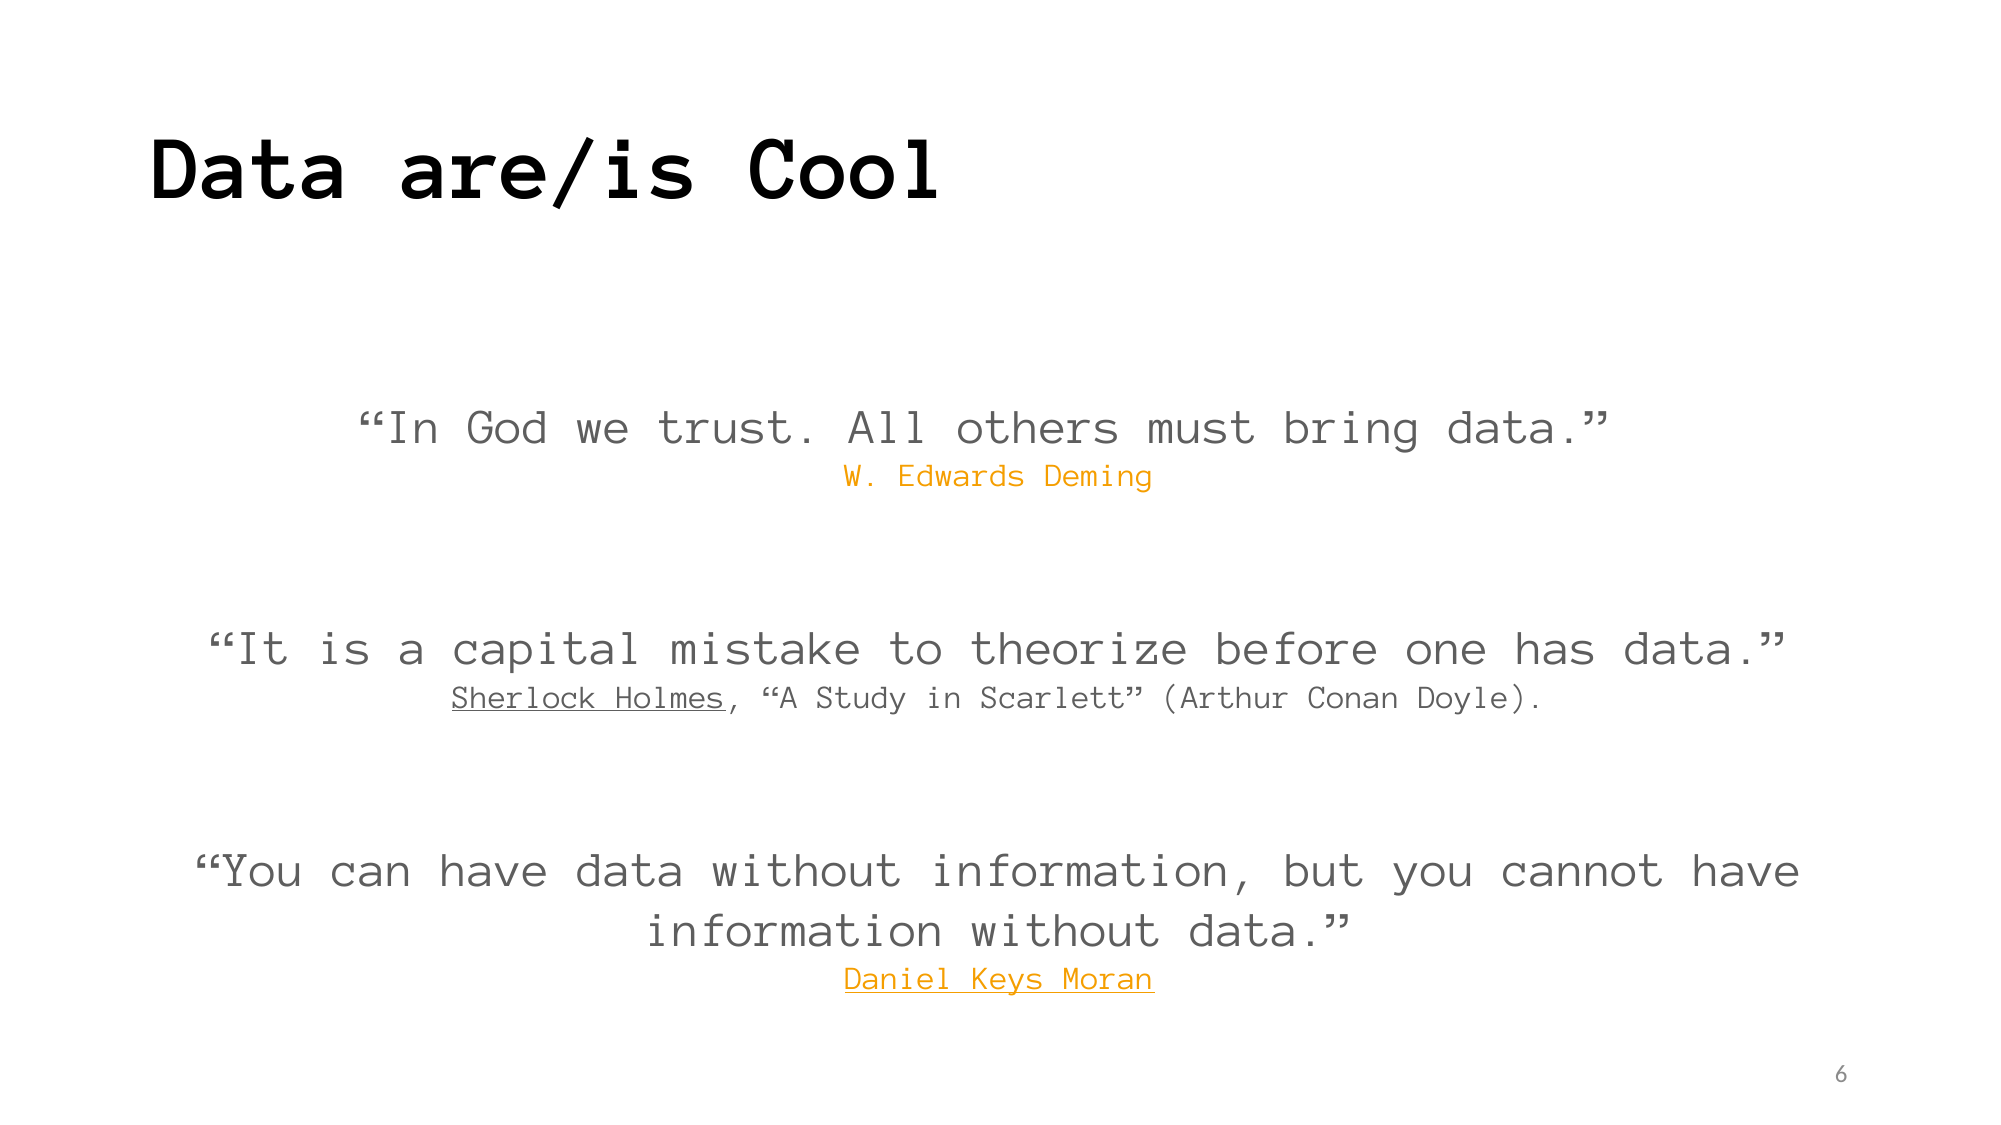

# Data are/is Cool
“In God we trust. All others must bring data.”
W. Edwards Deming
“It is a capital mistake to theorize before one has data.”
Sherlock Holmes, “A Study in Scarlett” (Arthur Conan Doyle).
“You can have data without information, but you cannot have information without data.”
Daniel Keys Moran
6